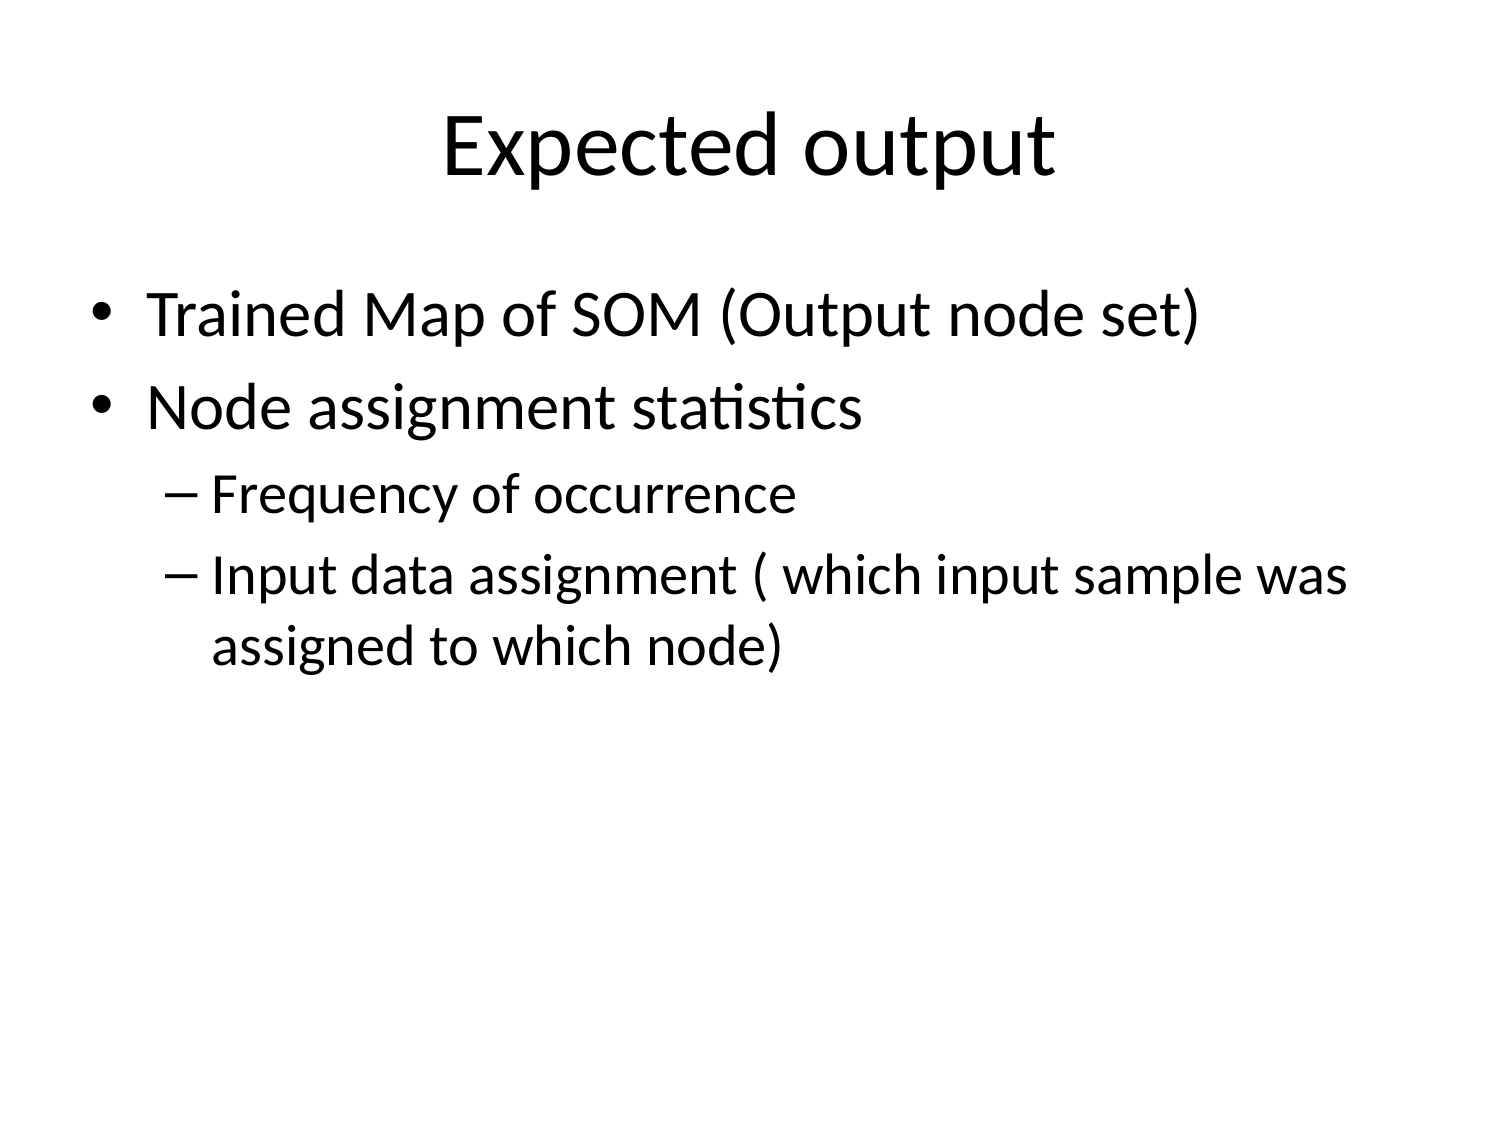

# Expected output
Trained Map of SOM (Output node set)
Node assignment statistics
Frequency of occurrence
Input data assignment ( which input sample was assigned to which node)